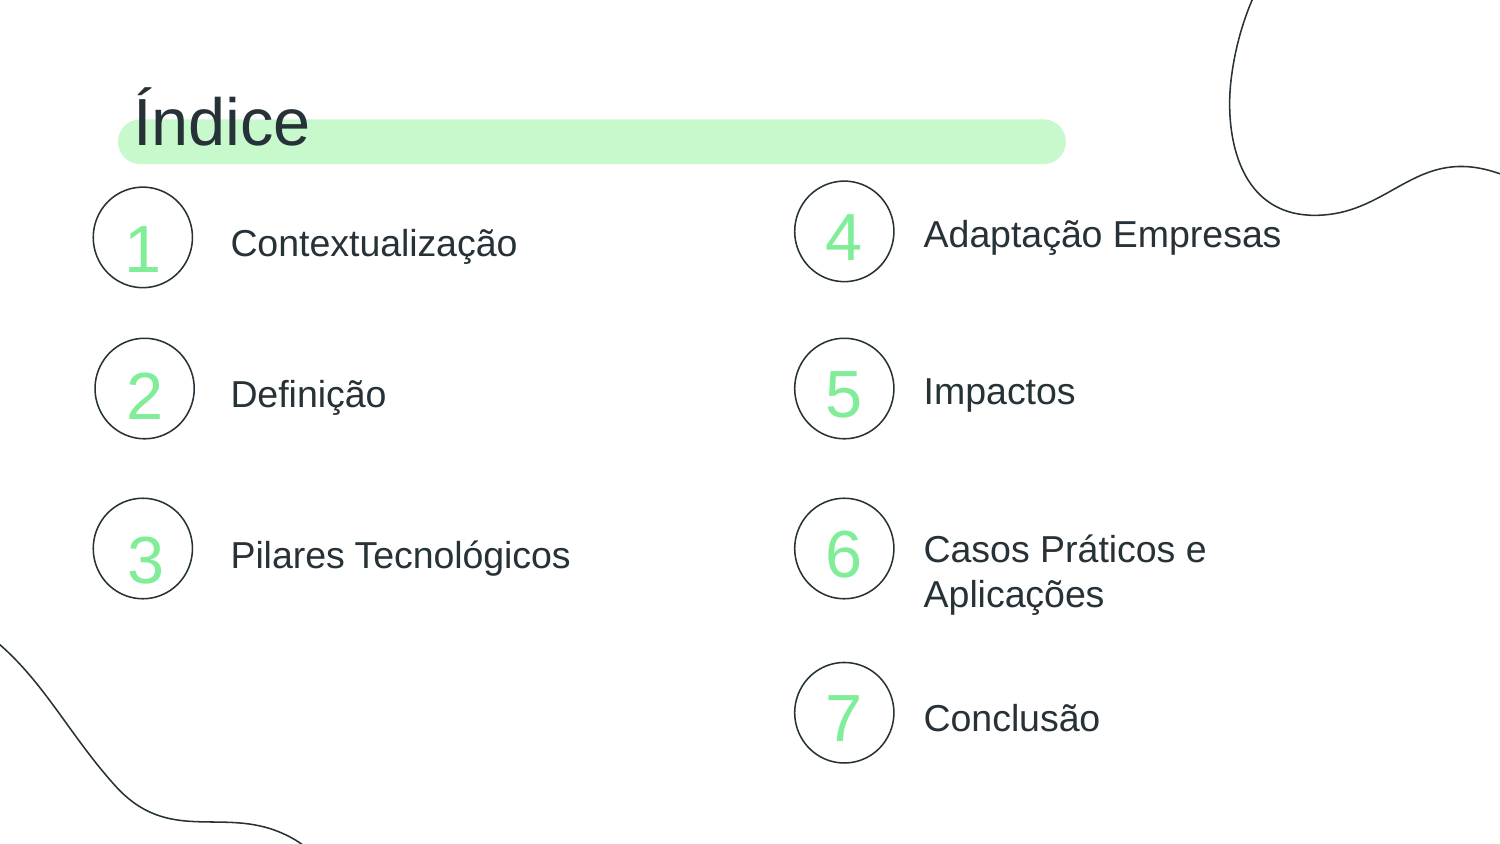

Índice

Adaptação Empresas
4
Contextualização
# 1

Impactos
5
Definição
2

Casos Práticos e Aplicações
6
Pilares Tecnológicos
3

7
Conclusão